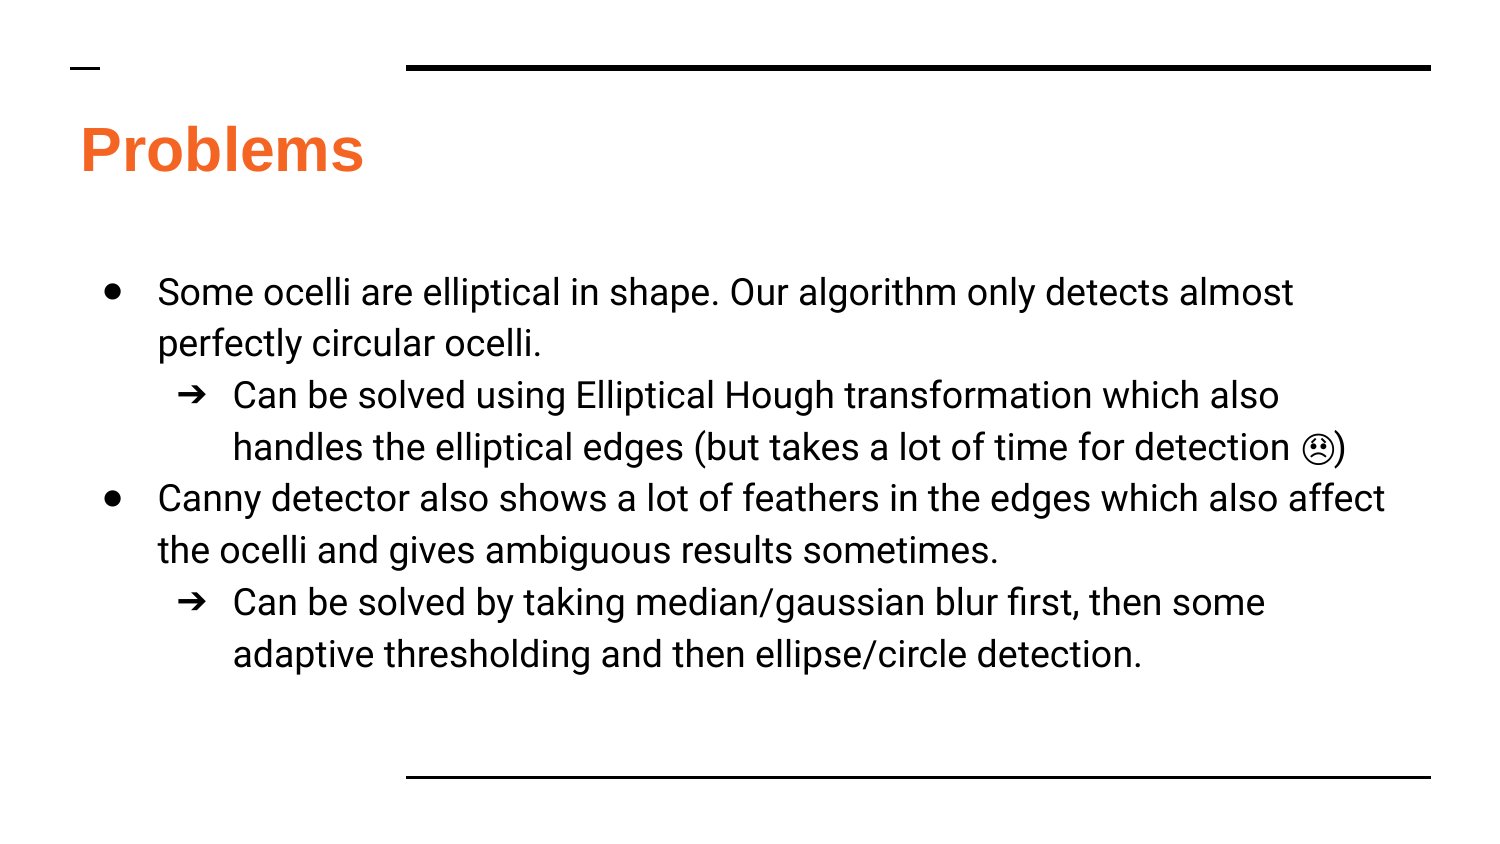

# Problems

Some ocelli are elliptical in shape. Our algorithm only detects almost perfectly circular ocelli.
Can be solved using Elliptical Hough transformation which also handles the elliptical edges (but takes a lot of time for detection 😞)
Canny detector also shows a lot of feathers in the edges which also affect the ocelli and gives ambiguous results sometimes.
Can be solved by taking median/gaussian blur first, then some adaptive thresholding and then ellipse/circle detection.